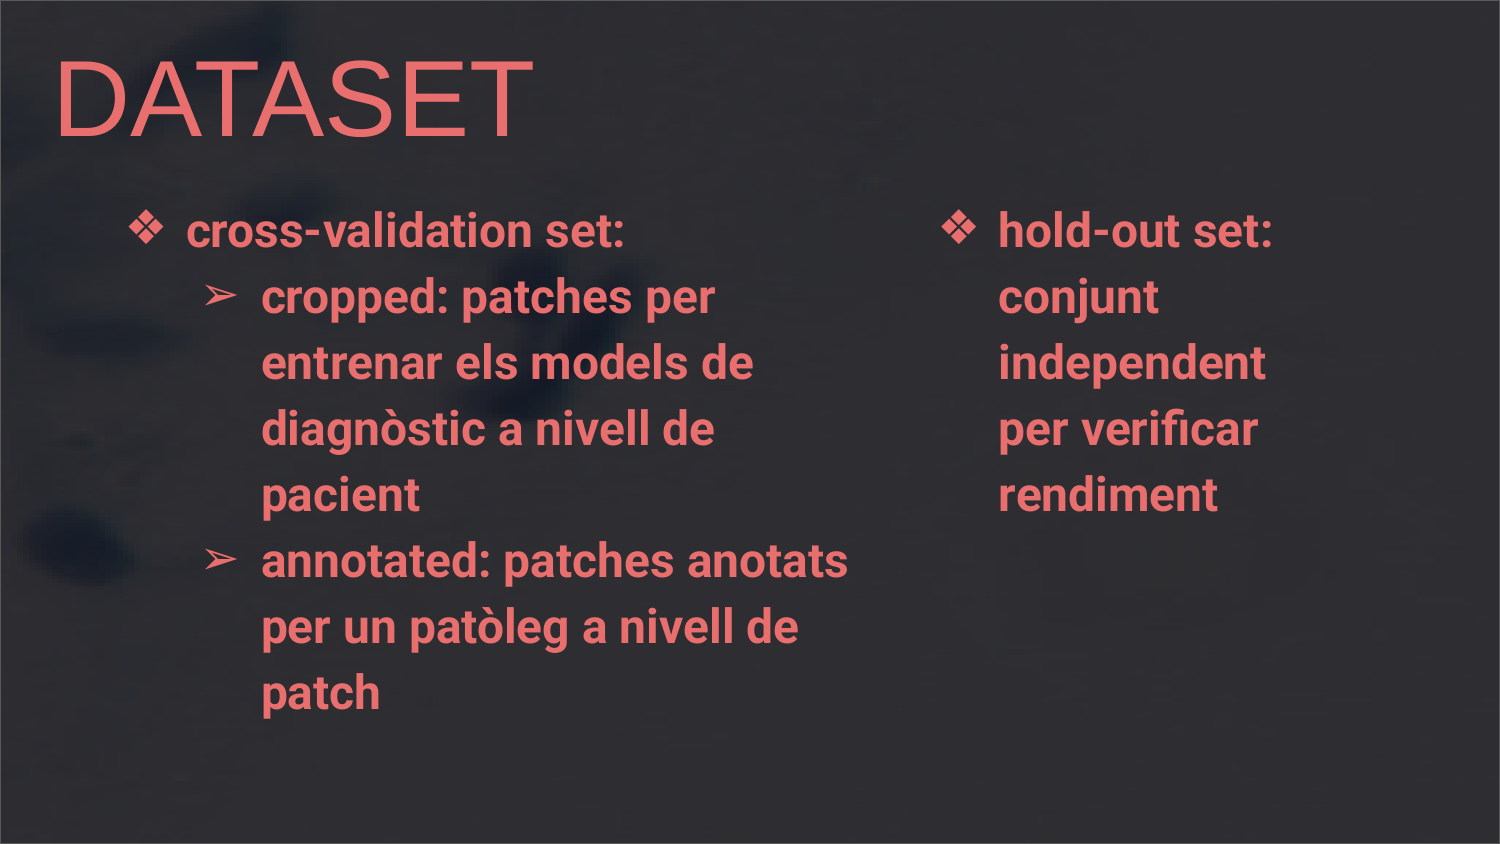

DATASET
cross-validation set:
cropped: patches per entrenar els models de diagnòstic a nivell de pacient
annotated: patches anotats per un patòleg a nivell de patch

hold-out set: conjunt independent per verificar rendiment